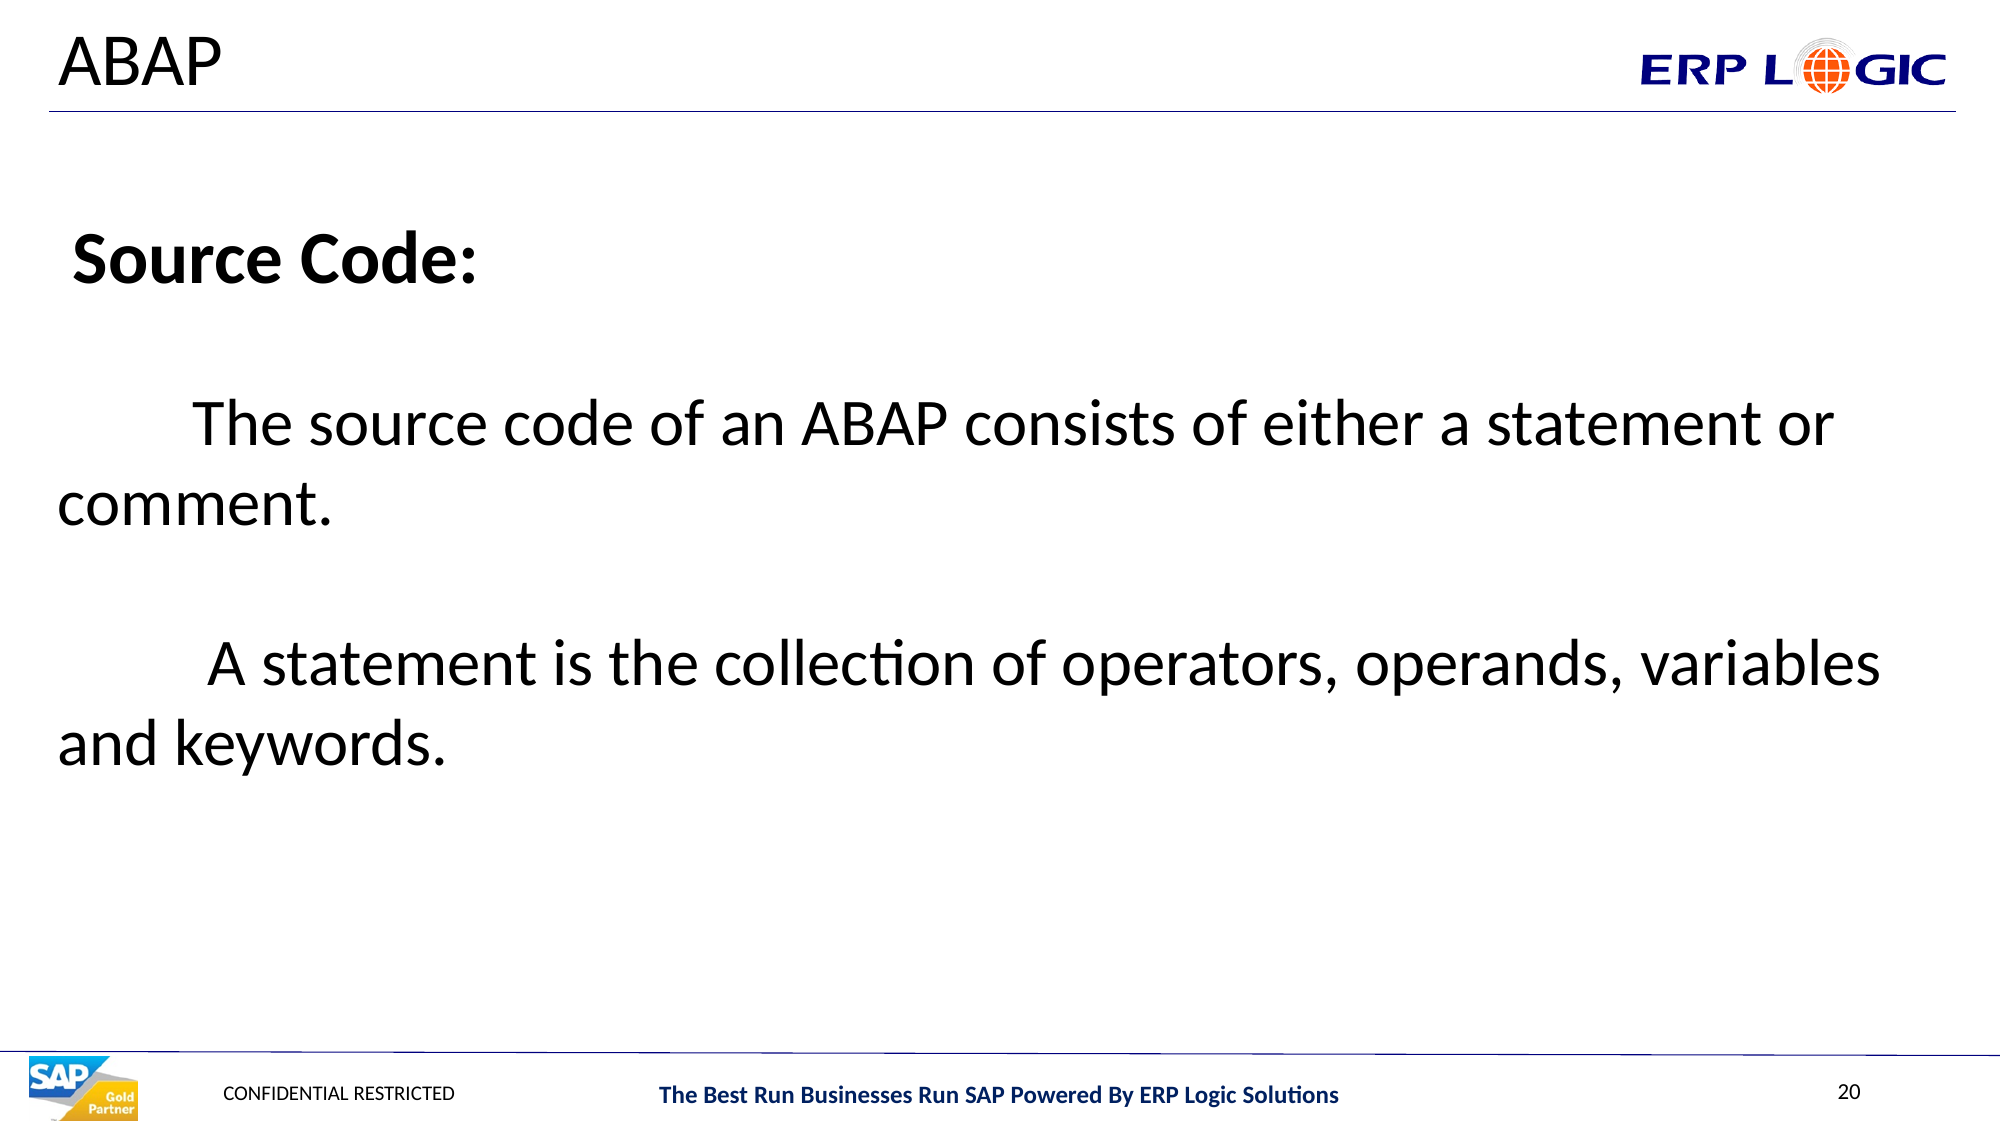

# ABAP

 Source Code:

         The source code of an ABAP consists of either a statement or comment.

          A statement is the collection of operators, operands, variables and keywords.